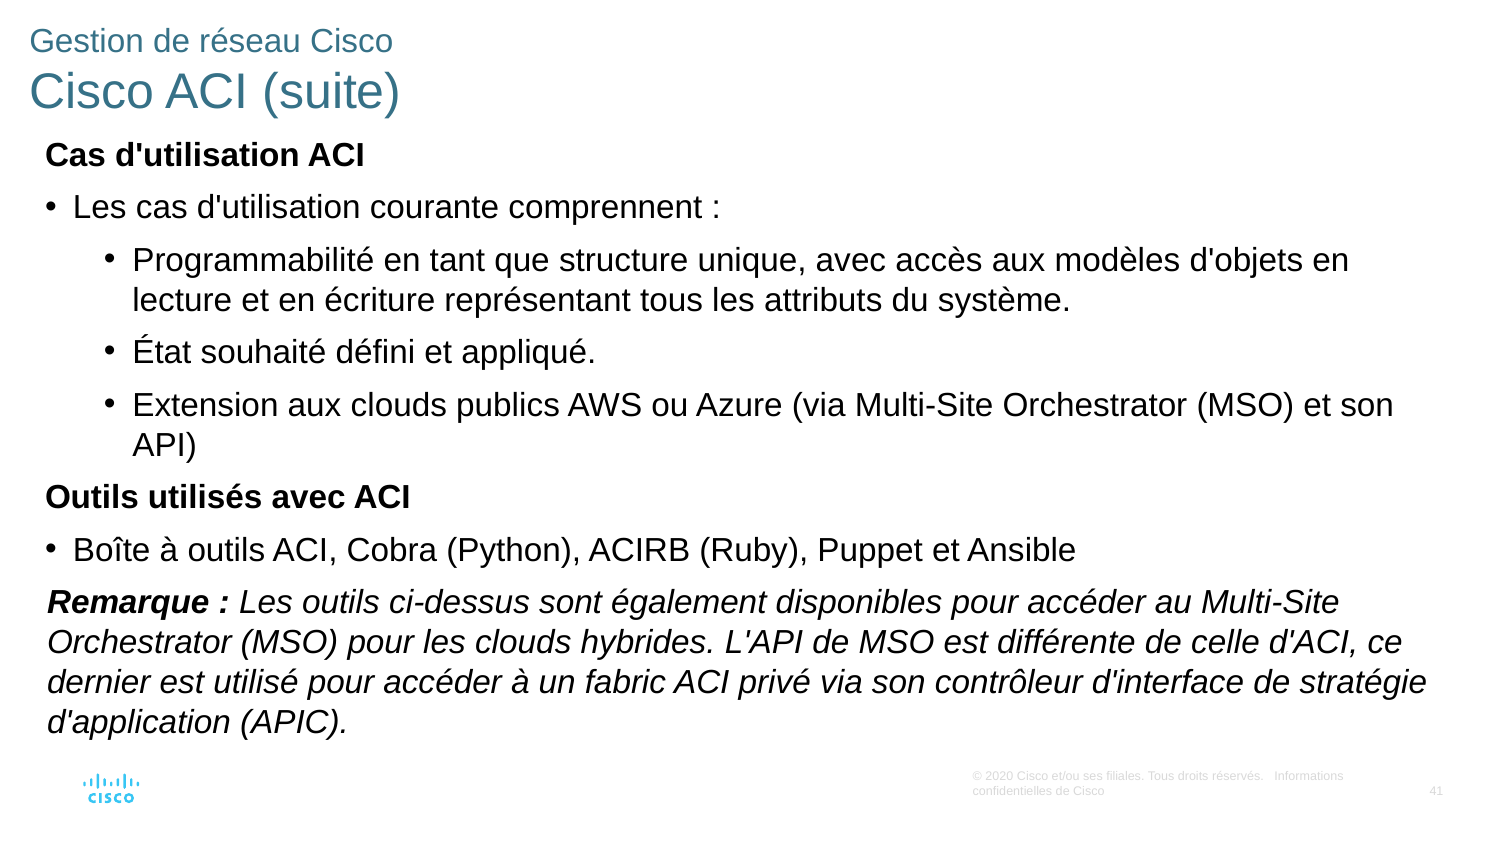

# Gestion de réseau Cisco Cisco ACI (suite)
Cas d'utilisation ACI
Les cas d'utilisation courante comprennent :
Programmabilité en tant que structure unique, avec accès aux modèles d'objets en lecture et en écriture représentant tous les attributs du système.
État souhaité défini et appliqué.
Extension aux clouds publics AWS ou Azure (via Multi-Site Orchestrator (MSO) et son API)
Outils utilisés avec ACI
Boîte à outils ACI, Cobra (Python), ACIRB (Ruby), Puppet et Ansible

Remarque : Les outils ci-dessus sont également disponibles pour accéder au Multi-Site Orchestrator (MSO) pour les clouds hybrides. L'API de MSO est différente de celle d'ACI, ce dernier est utilisé pour accéder à un fabric ACI privé via son contrôleur d'interface de stratégie d'application (APIC).